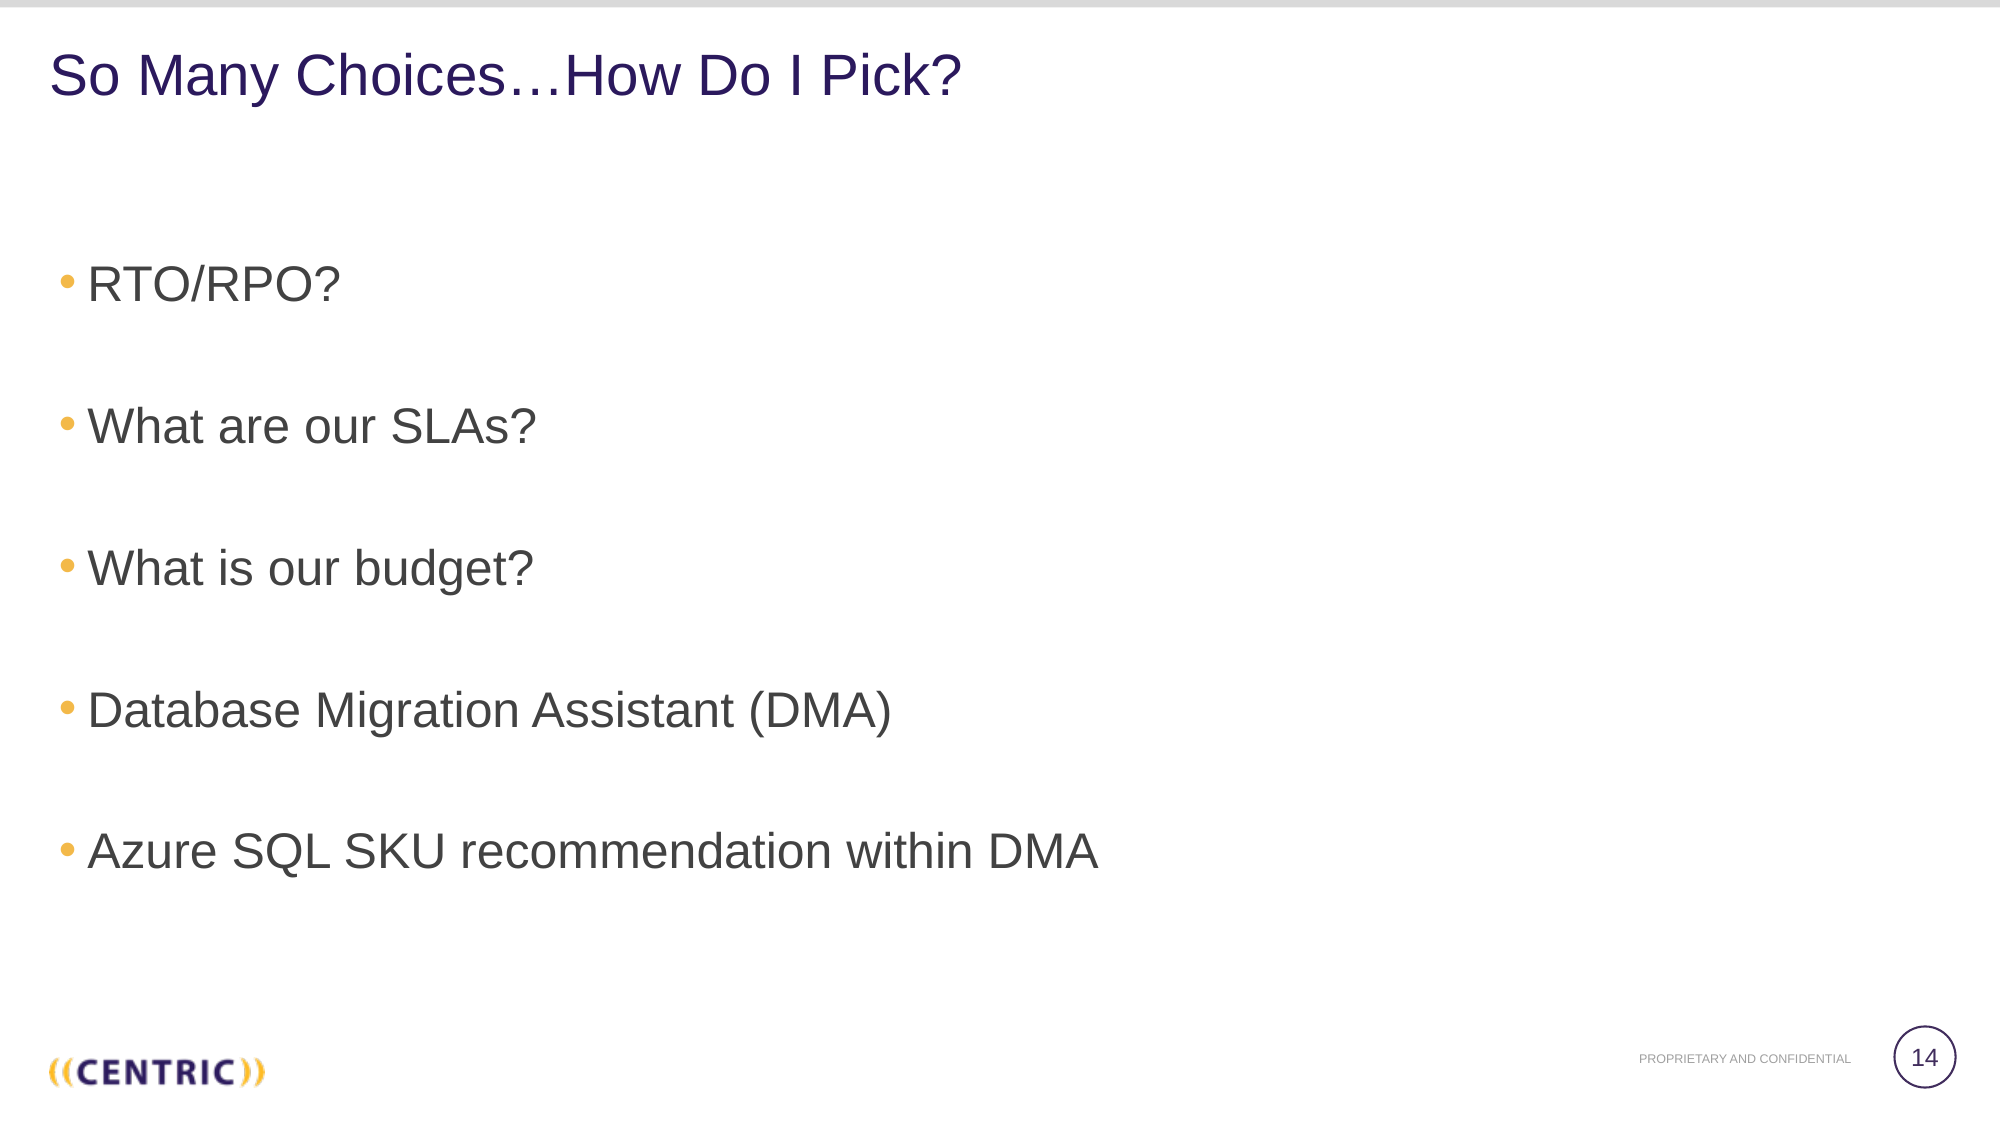

# So Many Choices…How Do I Pick?
RTO/RPO?

What are our SLAs?

What is our budget?

Database Migration Assistant (DMA)

Azure SQL SKU recommendation within DMA